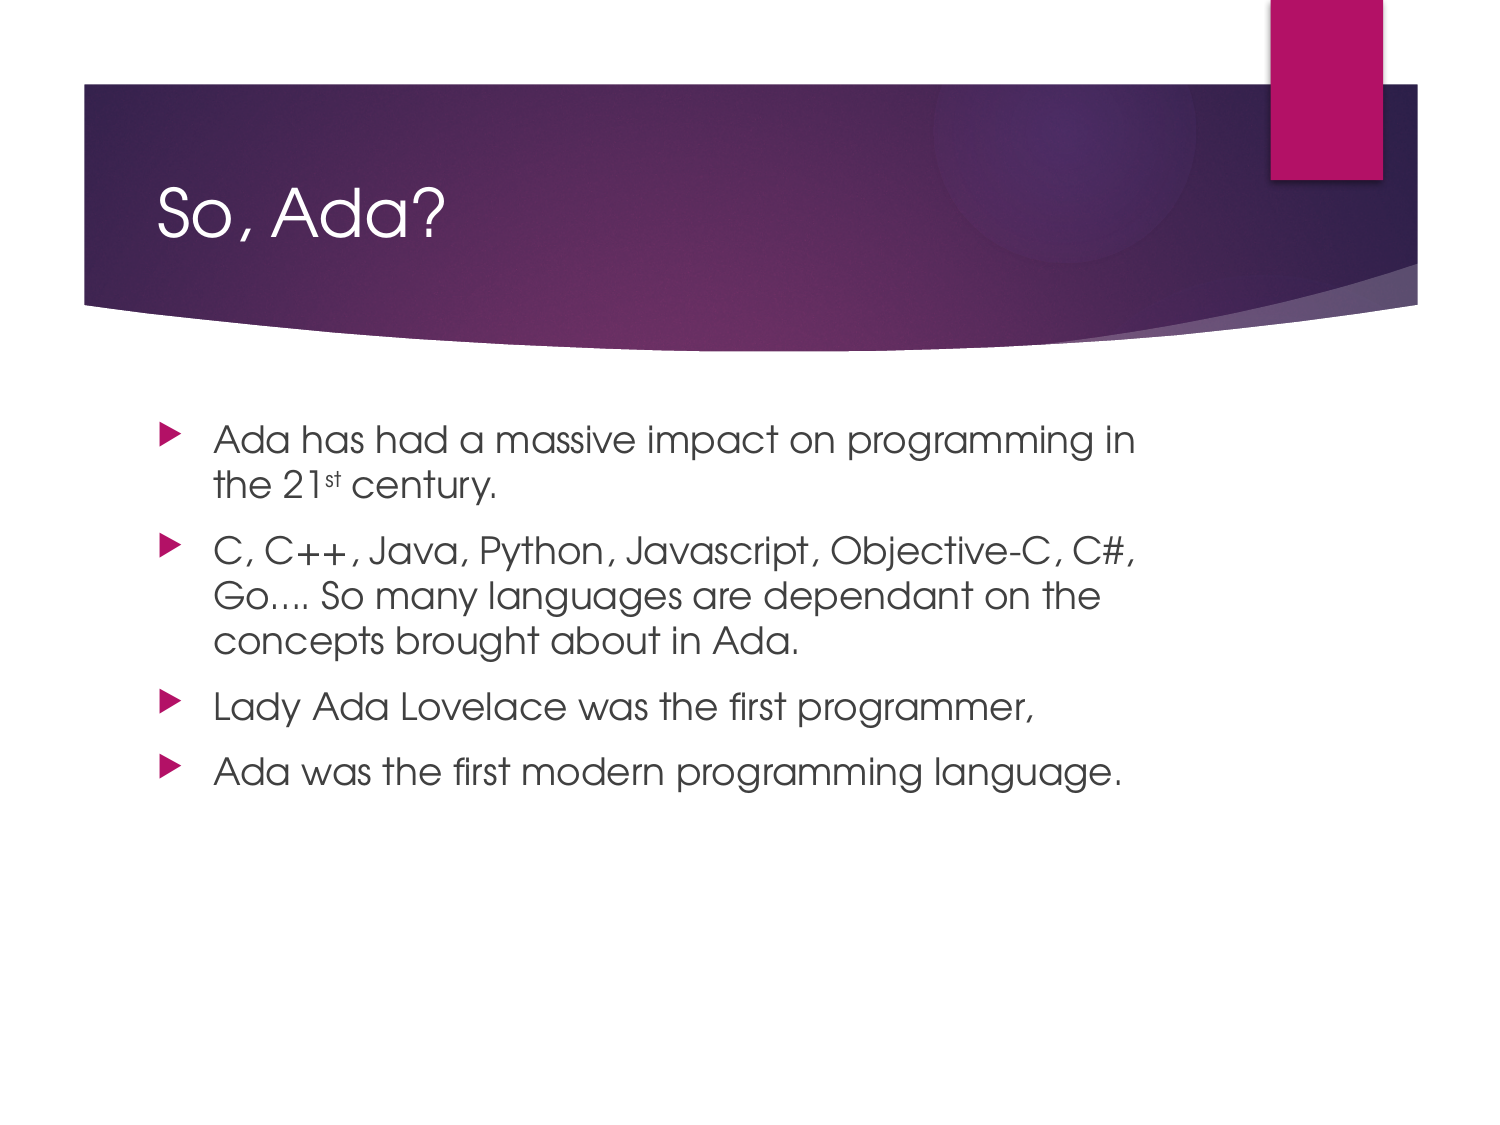

# So, Ada?
Ada has had a massive impact on programming in the 21st century.
C, C++, Java, Python, Javascript, Objective-C, C#, Go…. So many languages are dependant on the concepts brought about in Ada.
Lady Ada Lovelace was the first programmer,
Ada was the first modern programming language.